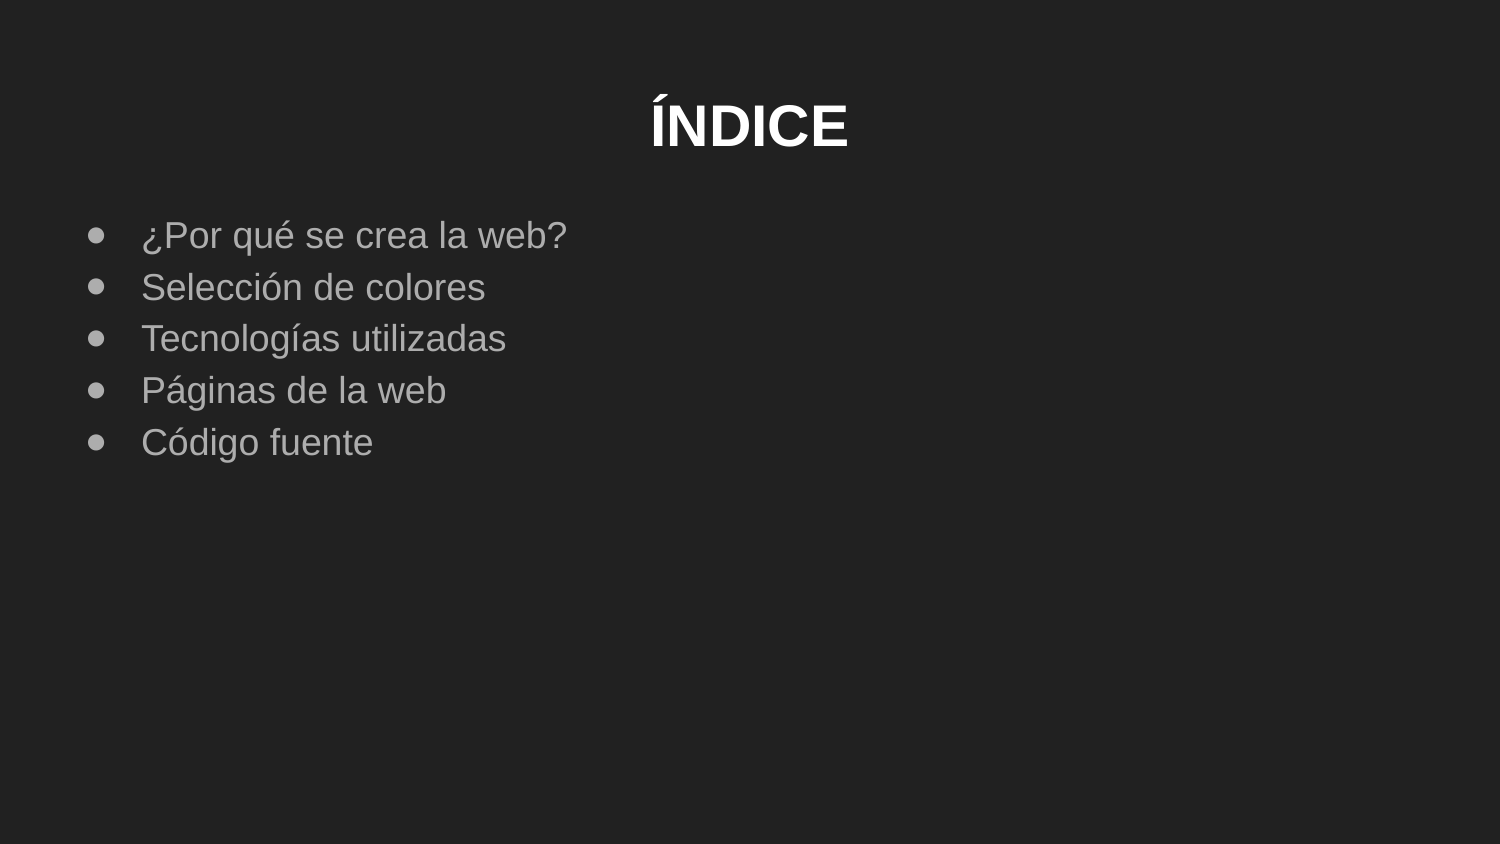

# ÍNDICE
¿Por qué se crea la web?
Selección de colores
Tecnologías utilizadas
Páginas de la web
Código fuente